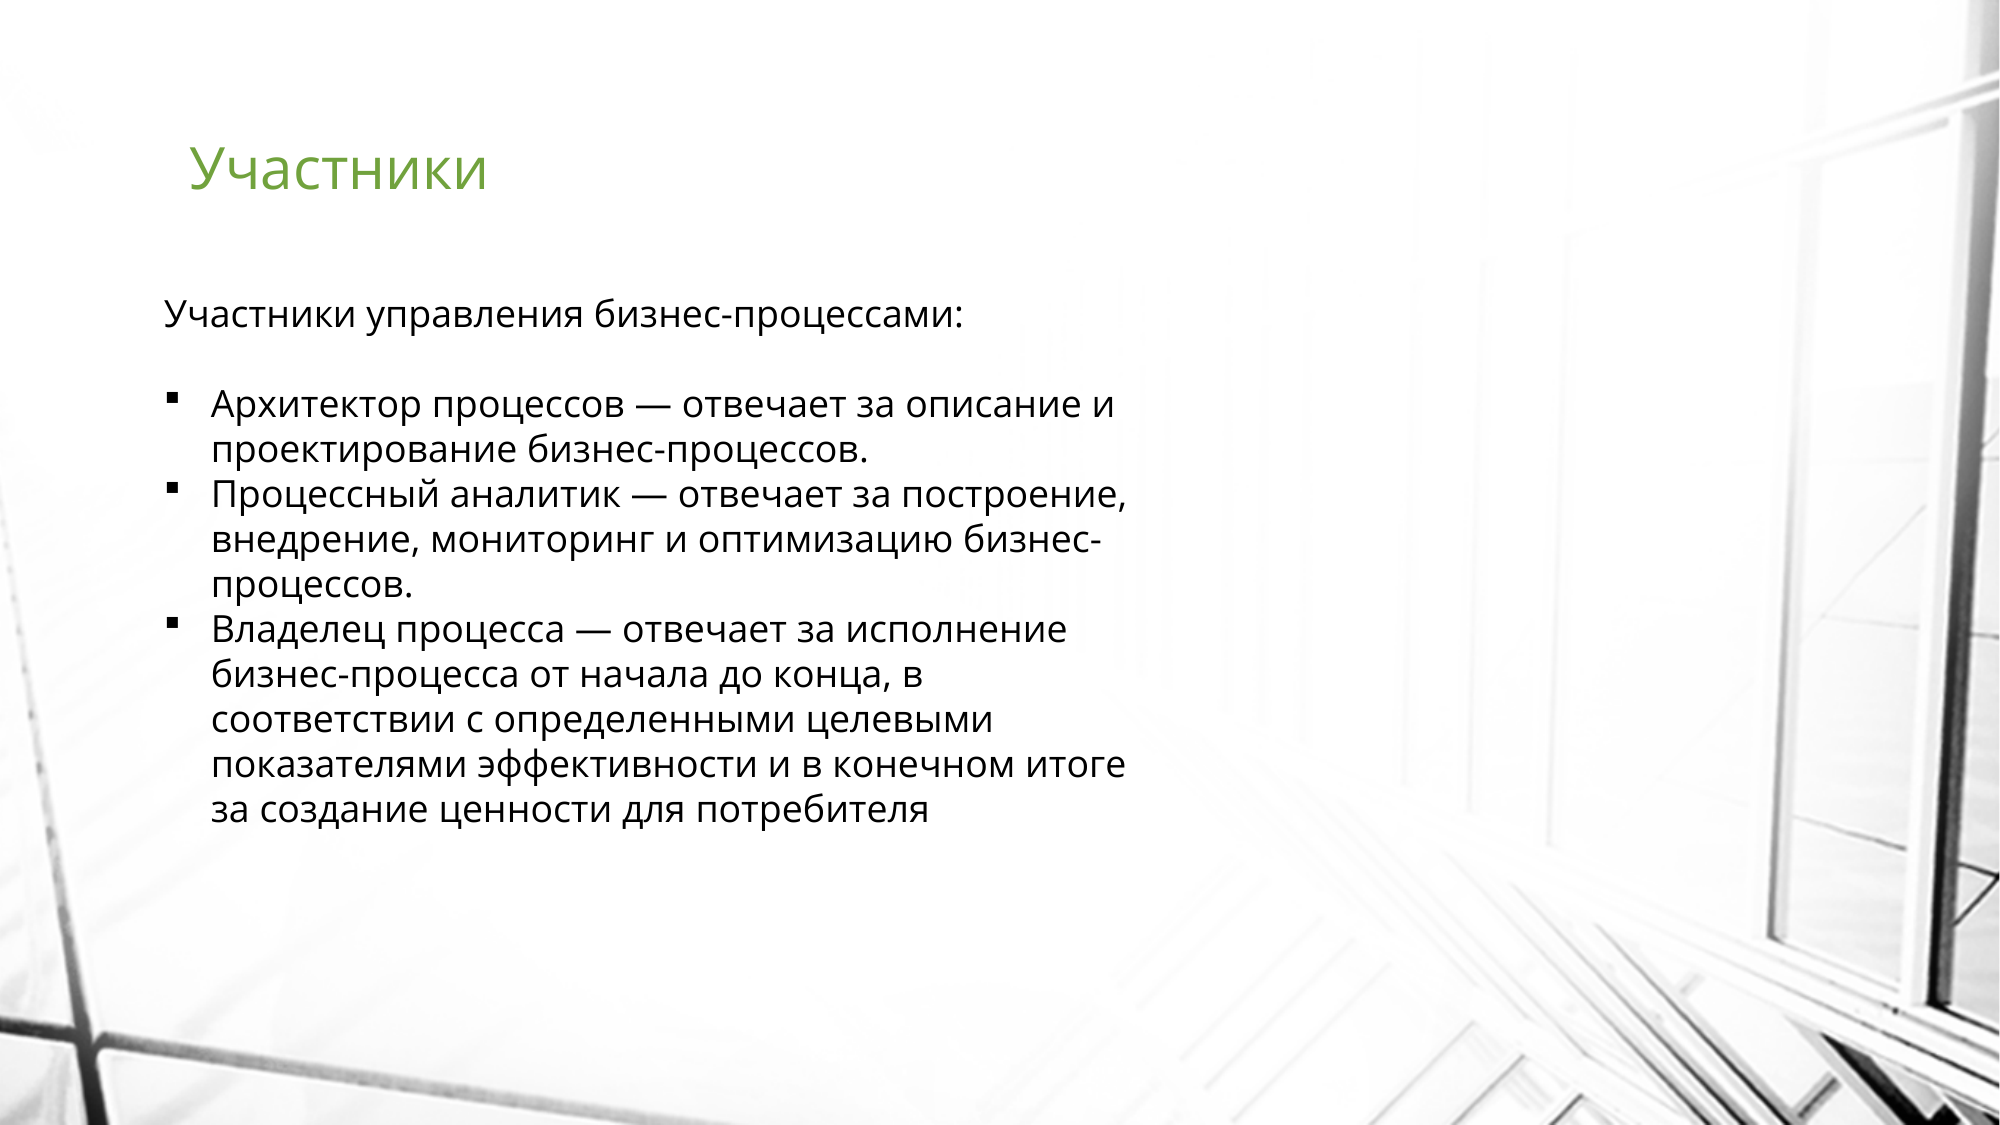

# Участники
Участники управления бизнес-процессами:

Архитектор процессов — отвечает за описание и проектирование бизнес-процессов.
Процессный аналитик — отвечает за построение, внедрение, мониторинг и оптимизацию бизнес-процессов.
Владелец процесса — отвечает за исполнение бизнес-процесса от начала до конца, в соответствии с определенными целевыми показателями эффективности и в конечном итоге за создание ценности для потребителя